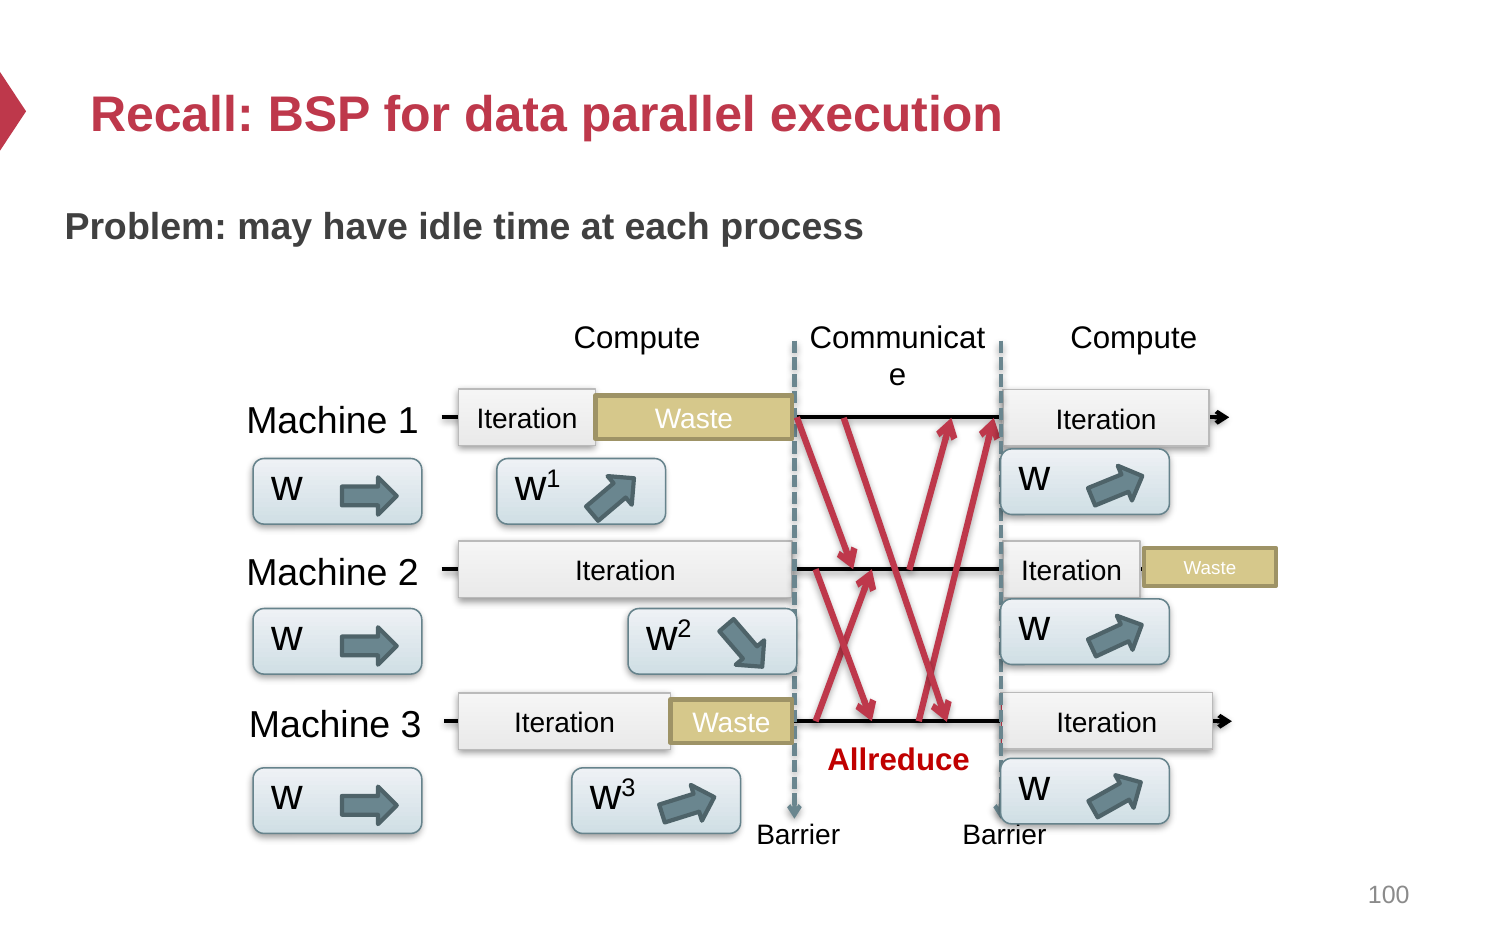

# Recall: BSP for data parallel execution
Problem: may have idle time at each process

Compute
Communicate
Compute
Barrier
Barrier
Iteration
Iteration
Iteration
Machine 1
Machine 2
Machine 3
Iteration
Iteration
Iteration
Waste
w

w

w

w

w

w

w1

w2

w3

Waste
Waste
Allreduce
100